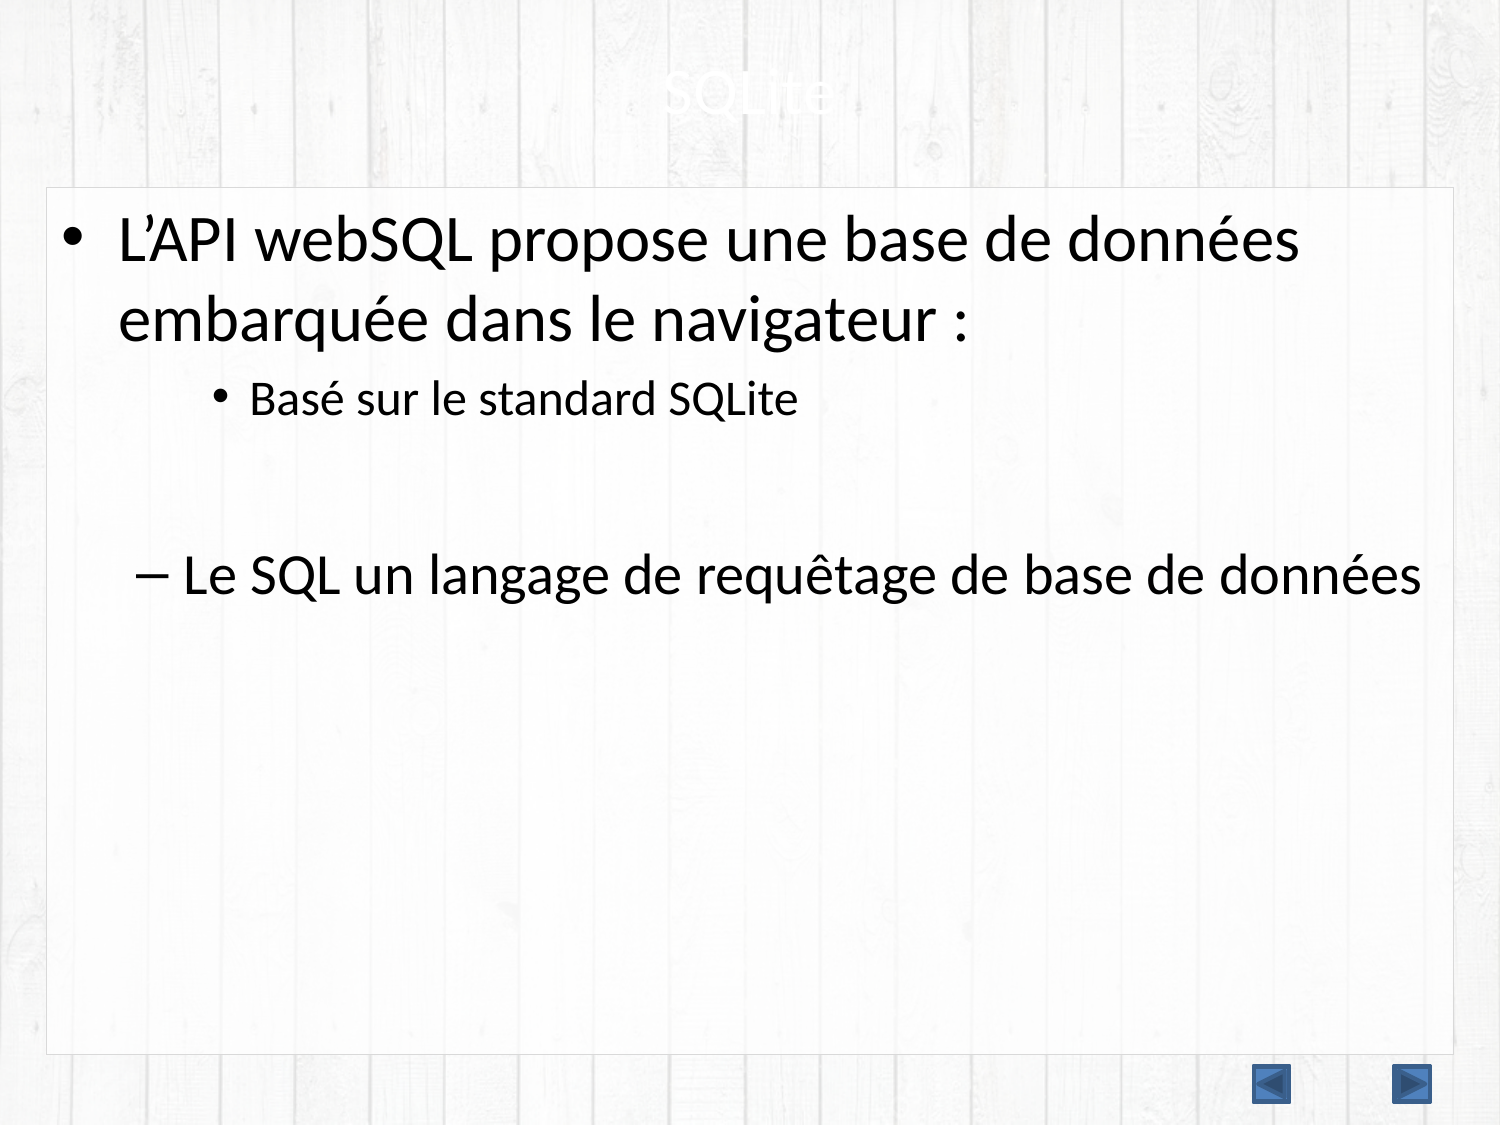

# SQLite
L’API webSQL propose une base de données embarquée dans le navigateur :
Basé sur le standard SQLite

Le SQL un langage de requêtage de base de données